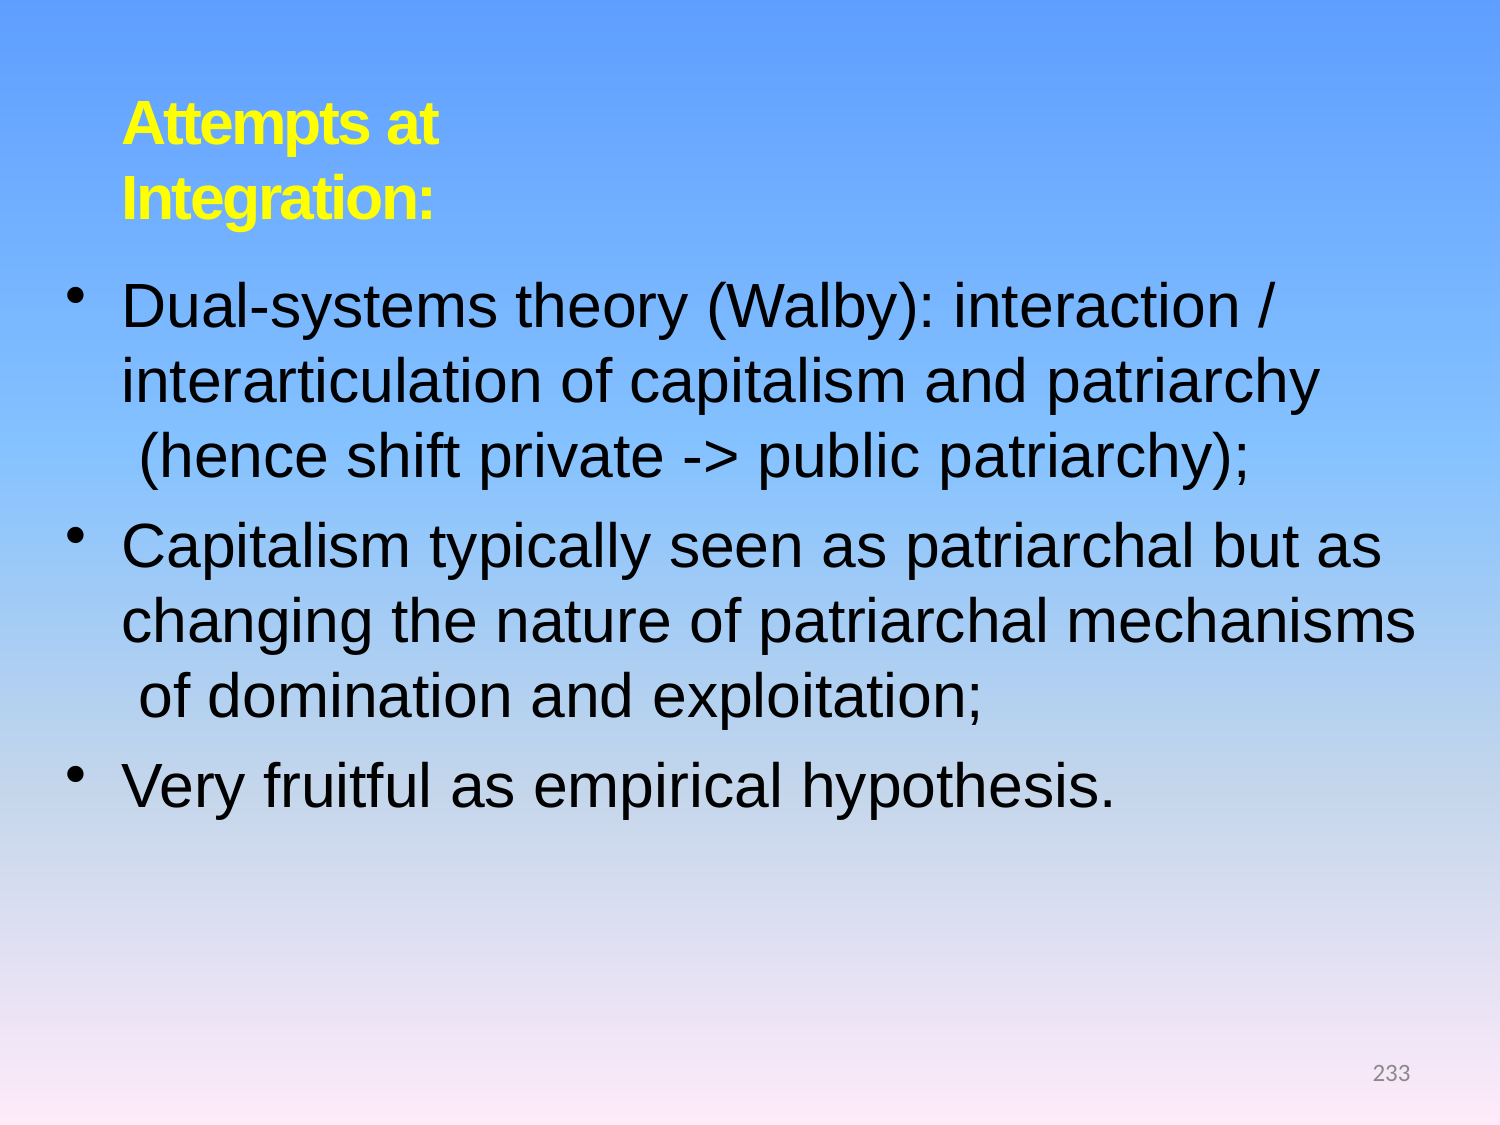

Attempts at Integration:
Dual-systems theory (Walby): interaction /  interarticulation of capitalism and patriarchy  (hence shift private -> public patriarchy);
Capitalism typically seen as patriarchal but as  changing the nature of patriarchal mechanisms  of domination and exploitation;
Very fruitful as empirical hypothesis.
233